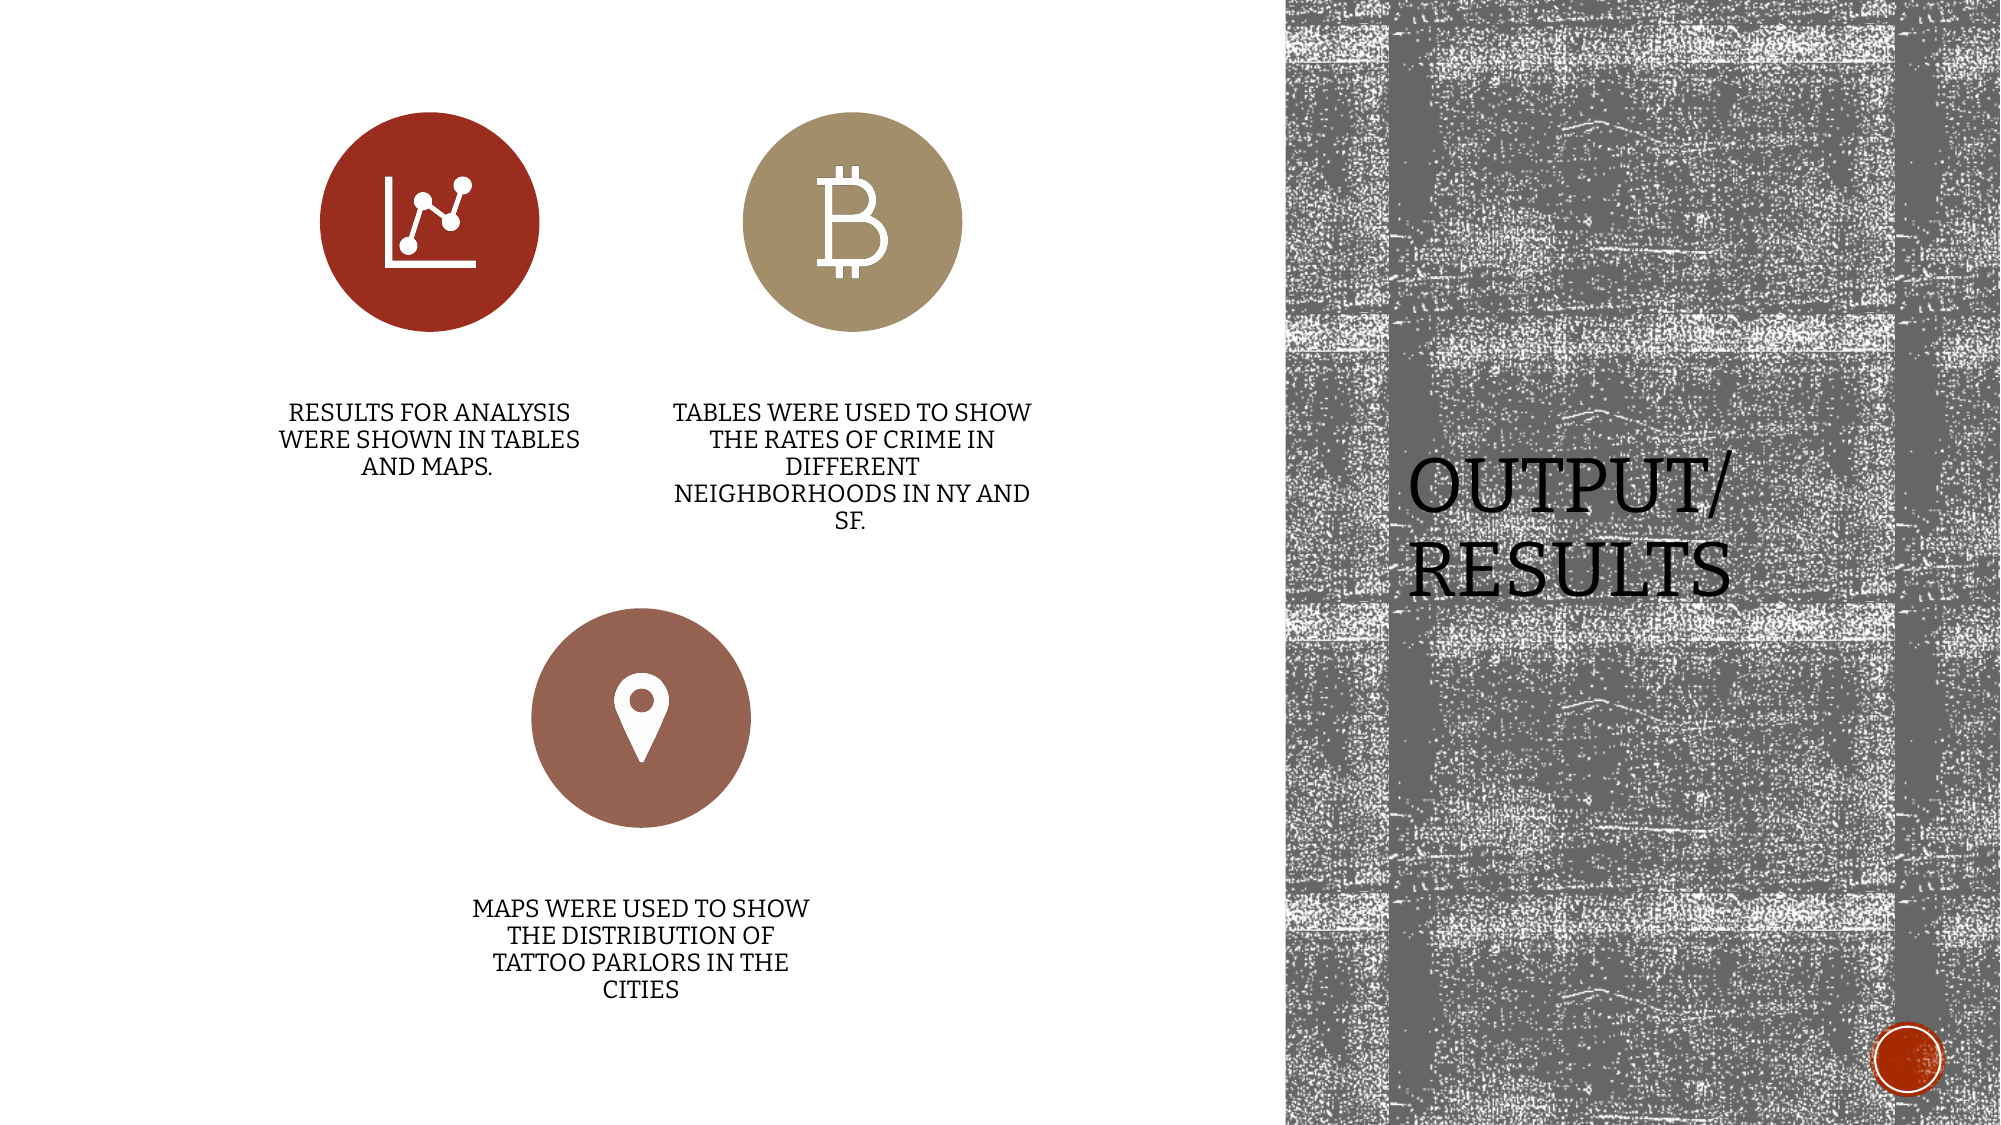

Results for analysis were shown in tables and maps.
Tables were used to show the rates of crime in different neighborhoods in NY and SF.
Maps were used to show the distribution of tattoo parlors in the cities
# Output/results